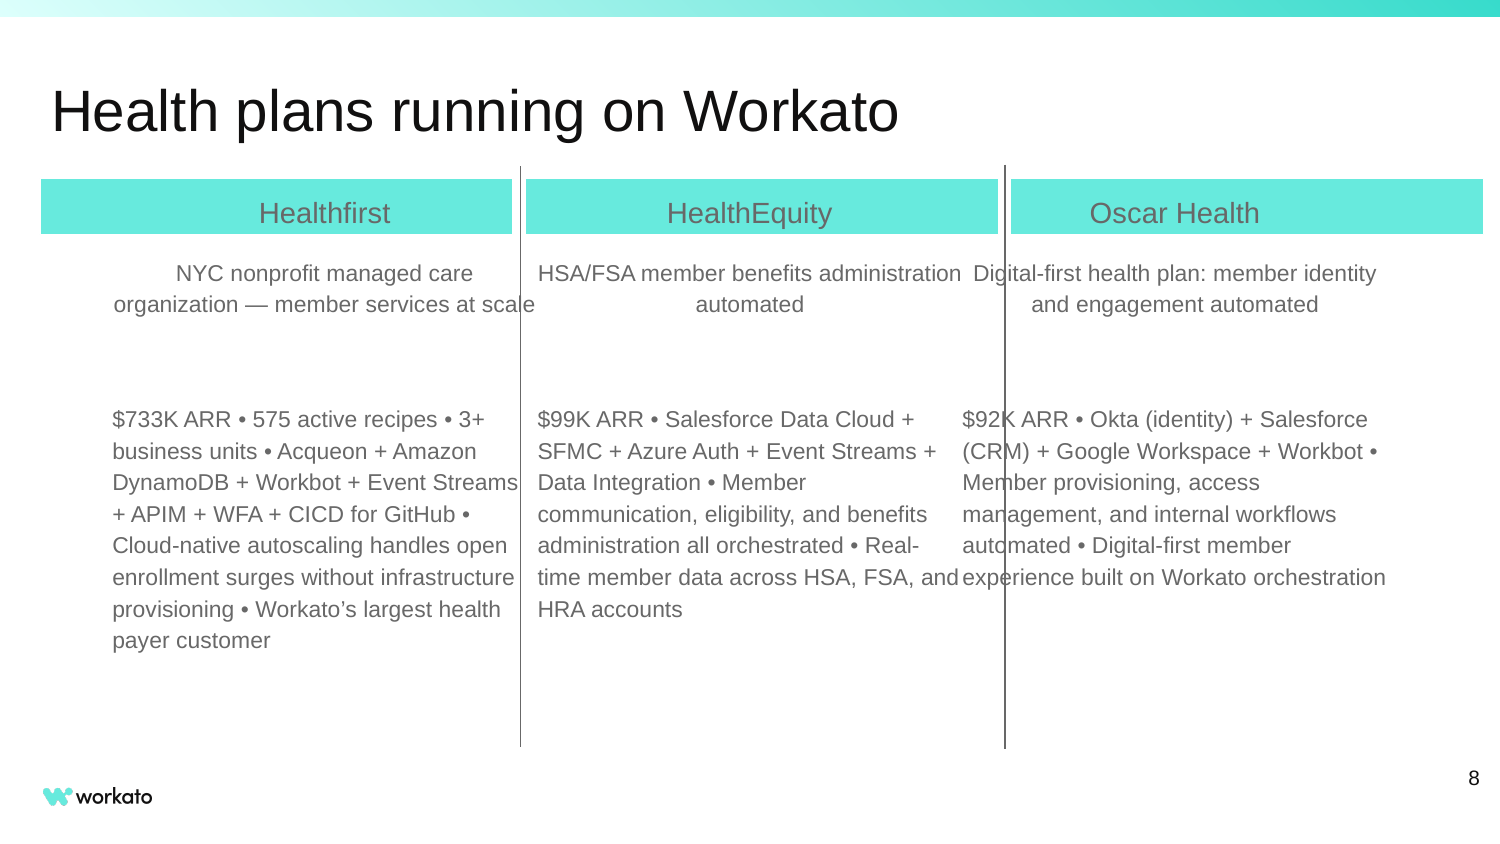

# Health plans running on Workato

Healthfirst
NYC nonprofit managed care organization — member services at scale

$733K ARR • 575 active recipes • 3+ business units • Acqueon + Amazon DynamoDB + Workbot + Event Streams + APIM + WFA + CICD for GitHub • Cloud-native autoscaling handles open enrollment surges without infrastructure provisioning • Workato’s largest health payer customer
HealthEquity
HSA/FSA member benefits administration automated

$99K ARR • Salesforce Data Cloud + SFMC + Azure Auth + Event Streams + Data Integration • Member communication, eligibility, and benefits administration all orchestrated • Real-time member data across HSA, FSA, and HRA accounts
Oscar Health
Digital-first health plan: member identity and engagement automated

$92K ARR • Okta (identity) + Salesforce (CRM) + Google Workspace + Workbot • Member provisioning, access management, and internal workflows automated • Digital-first member experience built on Workato orchestration
8